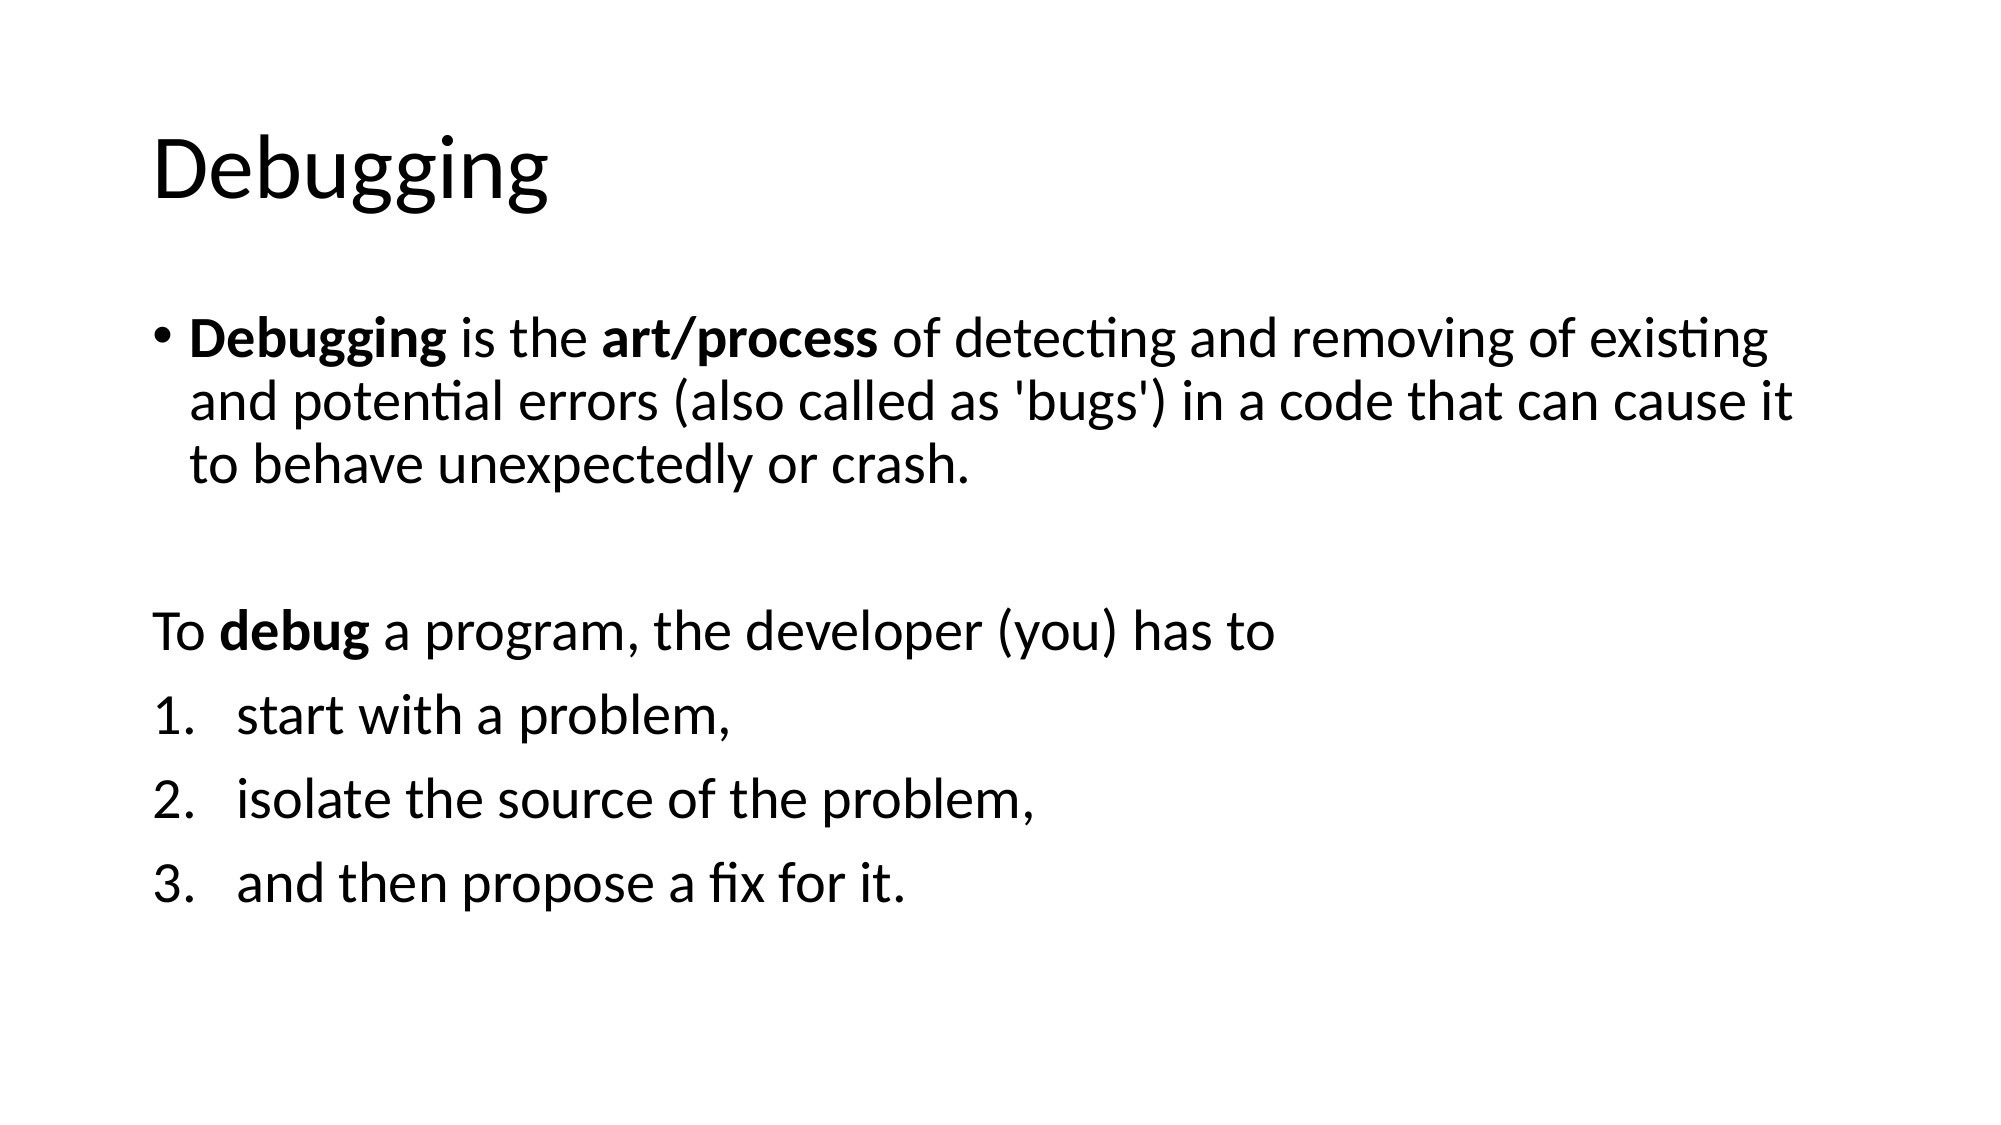

# Debugging
Debugging is the art/process of detecting and removing of existing and potential errors (also called as 'bugs') in a code that can cause it to behave unexpectedly or crash.

To debug a program, the developer (you) has to
start with a problem,
isolate the source of the problem,
and then propose a fix for it.